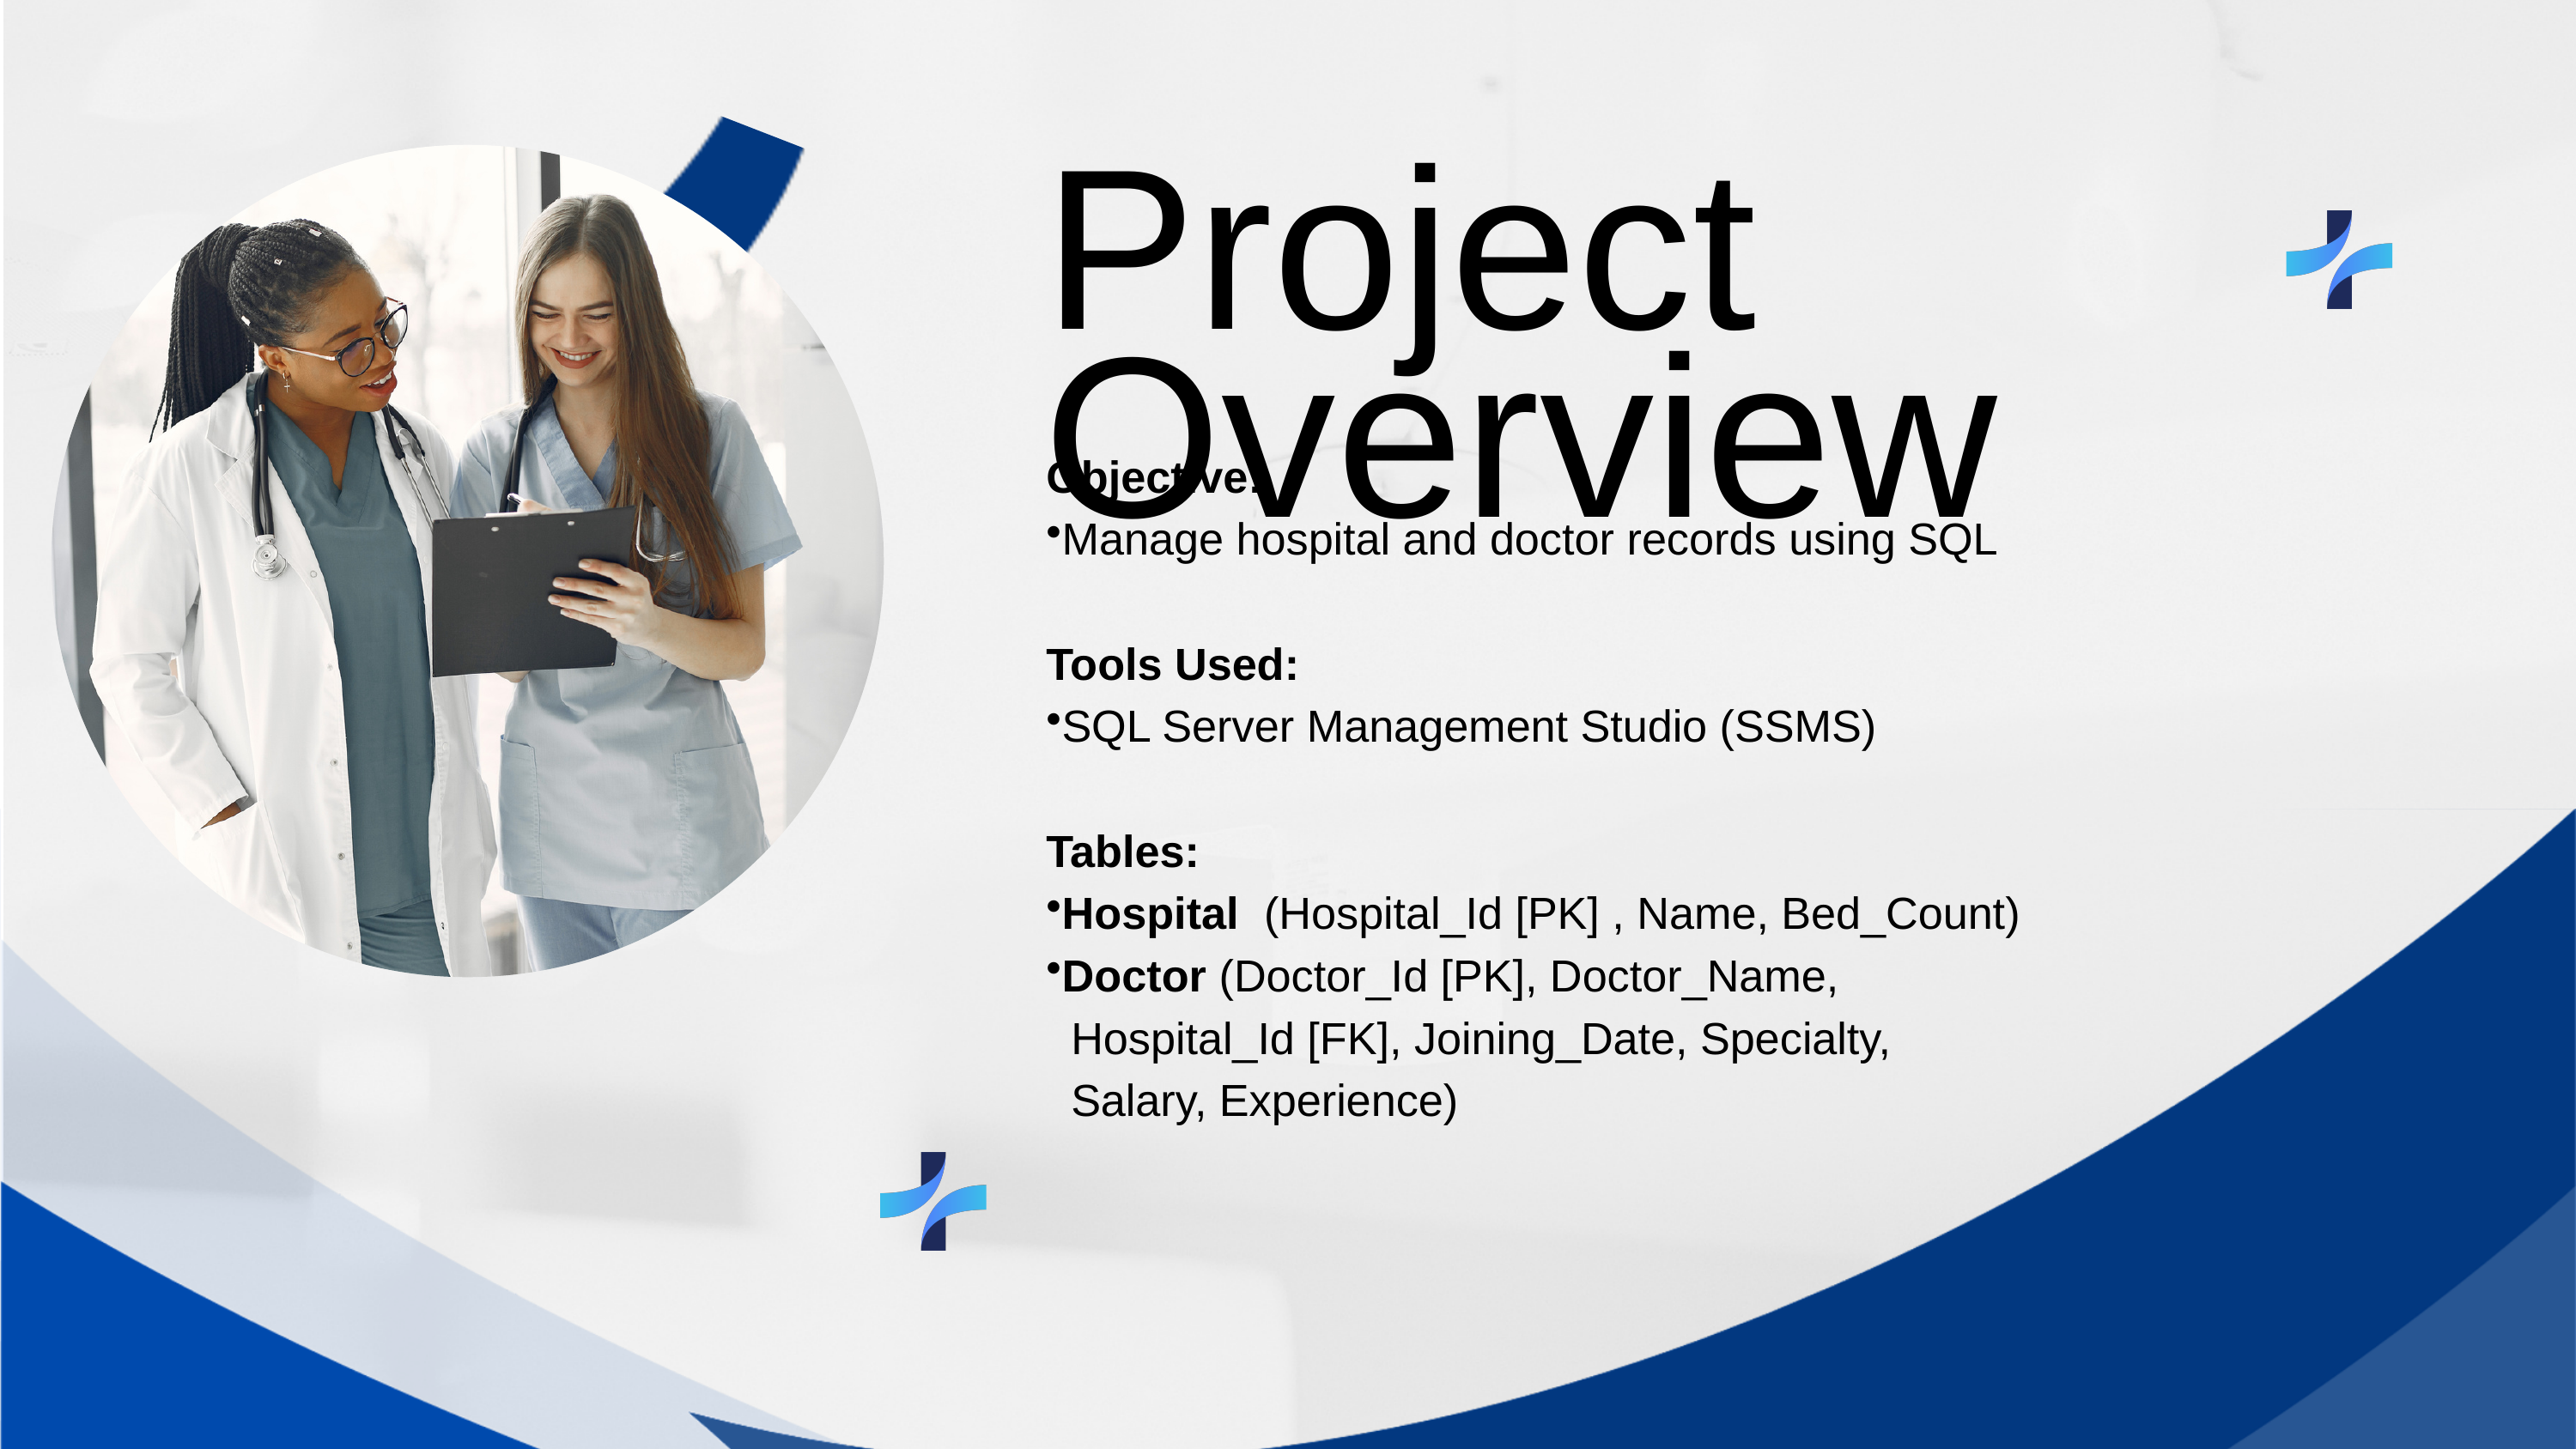

Project Overview

Objective:
Manage hospital and doctor records using SQL

Tools Used:
SQL Server Management Studio (SSMS)

Tables:
Hospital  (Hospital_Id [PK] , Name, Bed_Count)
Doctor (Doctor_Id [PK], Doctor_Name,
  Hospital_Id [FK], Joining_Date, Specialty,
  Salary, Experience)